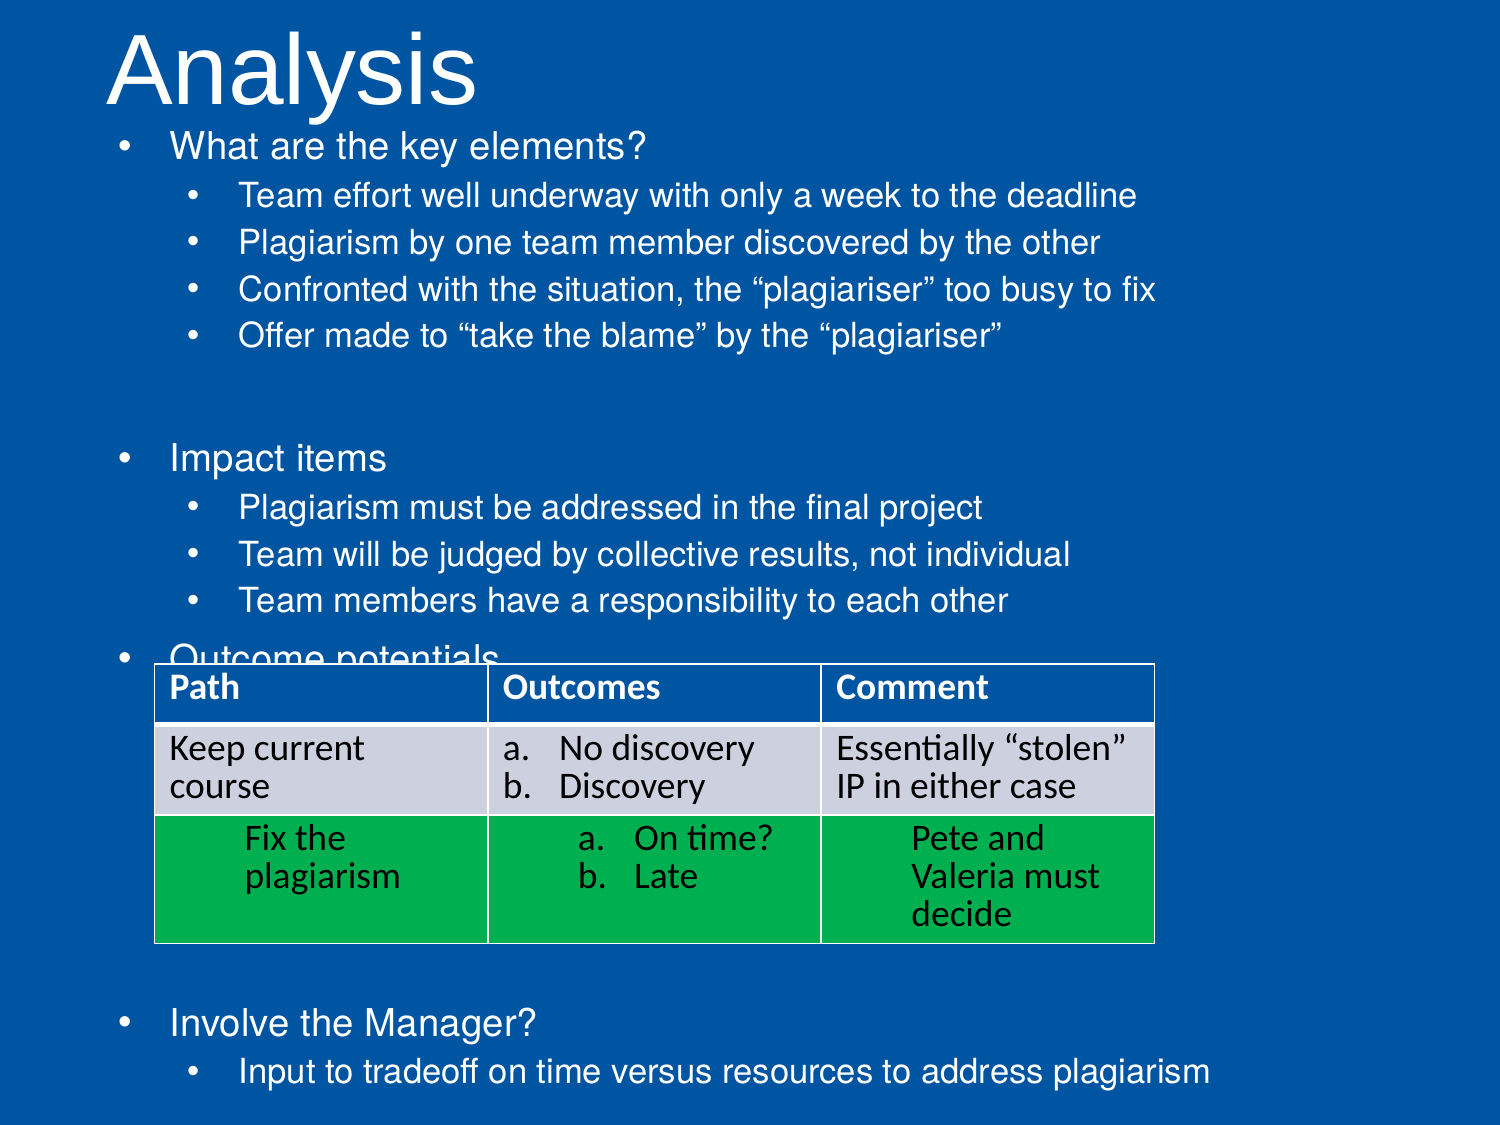

# Analysis
What are the key elements?
Team effort well underway with only a week to the deadline
Plagiarism by one team member discovered by the other
Confronted with the situation, the “plagiariser” too busy to fix
Offer made to “take the blame” by the “plagiariser”

Impact items
Plagiarism must be addressed in the final project
Team will be judged by collective results, not individual
Team members have a responsibility to each other
Outcome potentials

Involve the Manager?
Input to tradeoff on time versus resources to address plagiarism

| Path | Outcomes | Comment |
| --- | --- | --- |
| Keep current course | No discovery Discovery | Essentially “stolen” IP in either case |
| Fix the plagiarism | On time? Late | Pete and Valeria must decide |